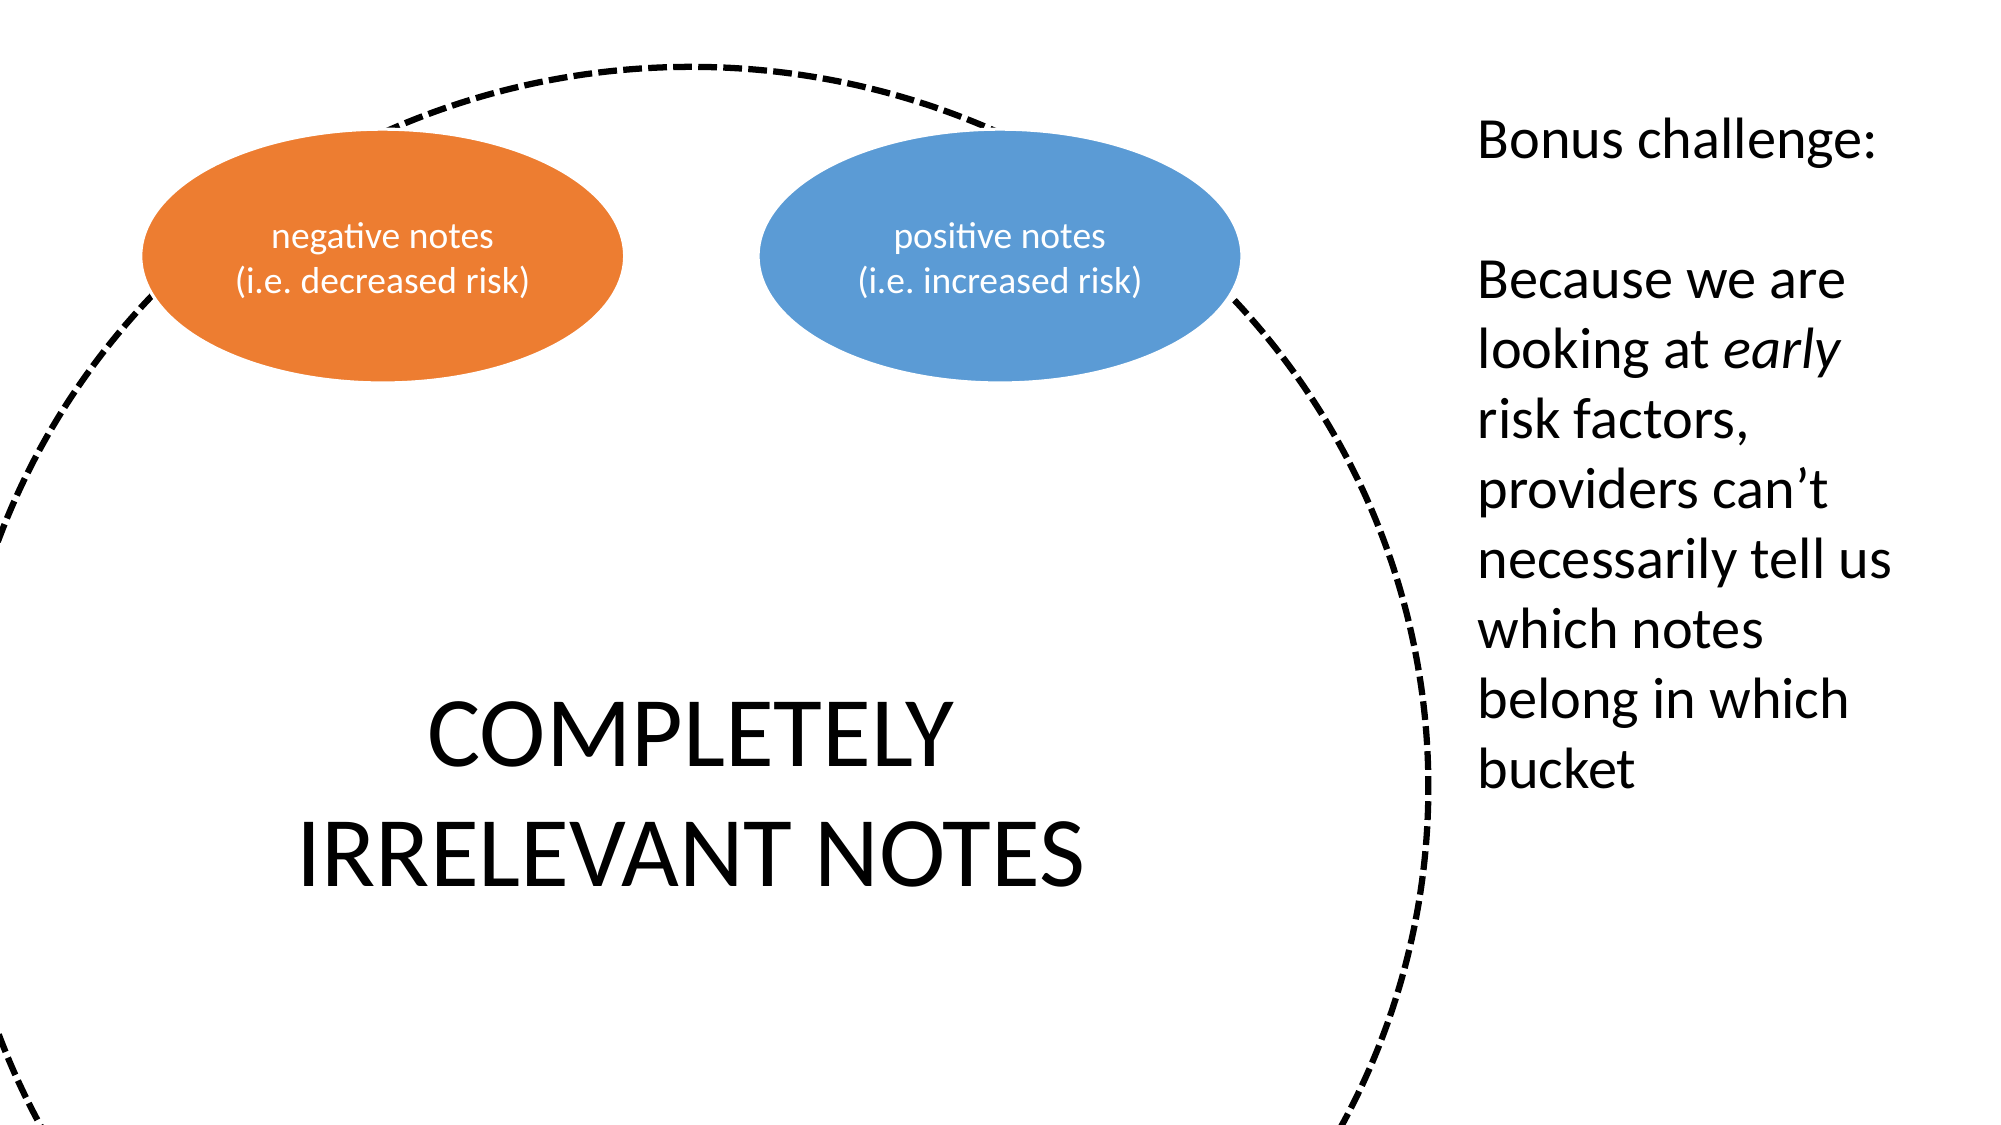

COMPLETELY IRRELEVANT NOTES
Bonus challenge:

Because we are looking at early risk factors, providers can’t necessarily tell us which notes belong in which bucket
negative notes
(i.e. decreased risk)
positive notes
(i.e. increased risk)